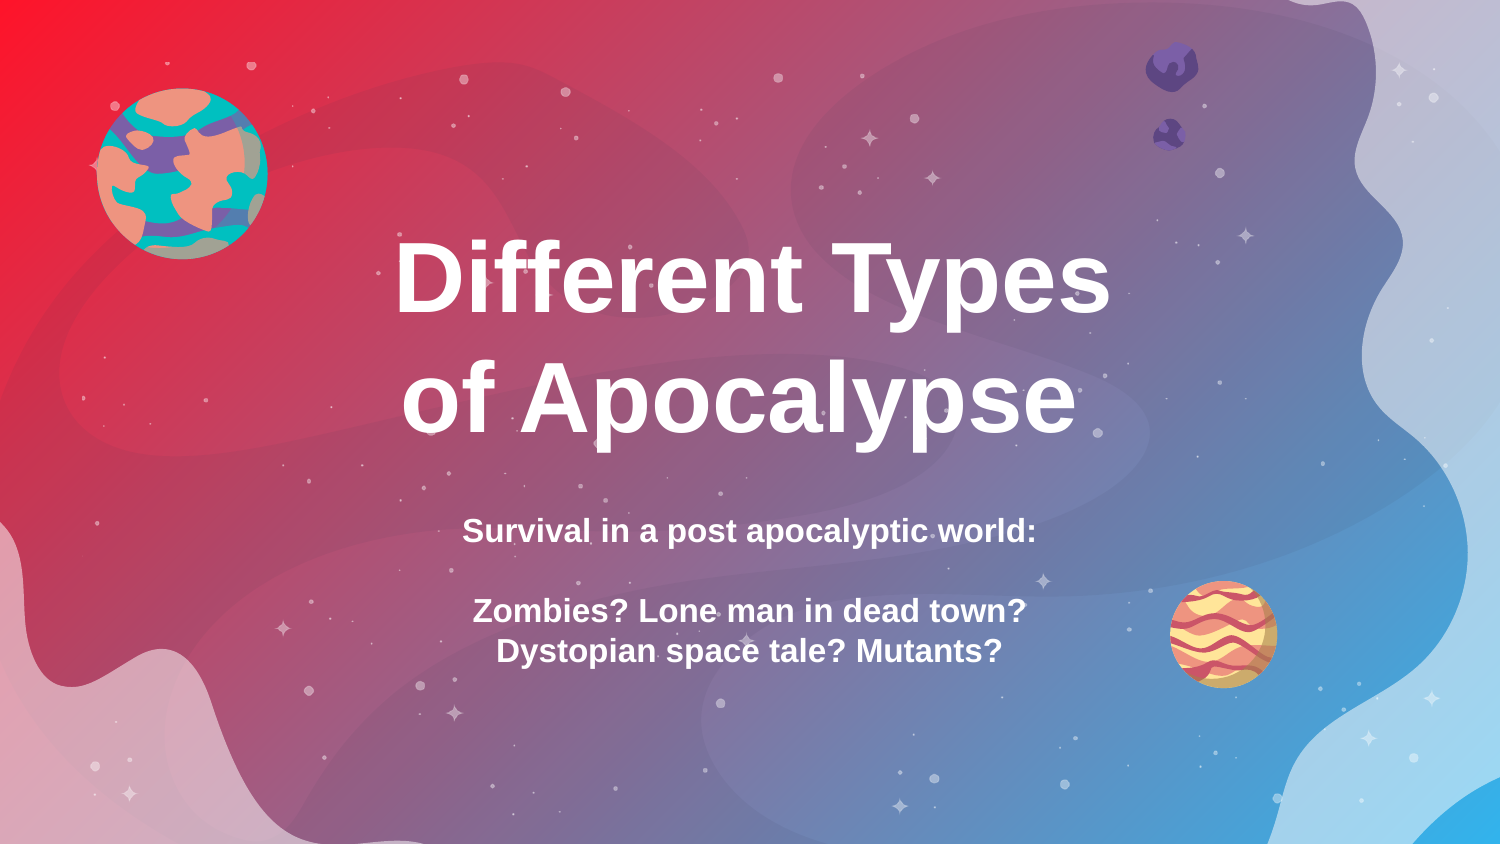

# Different Types of Apocalypse
Survival in a post apocalyptic world:

Zombies? Lone man in dead town?
Dystopian space tale? Mutants?